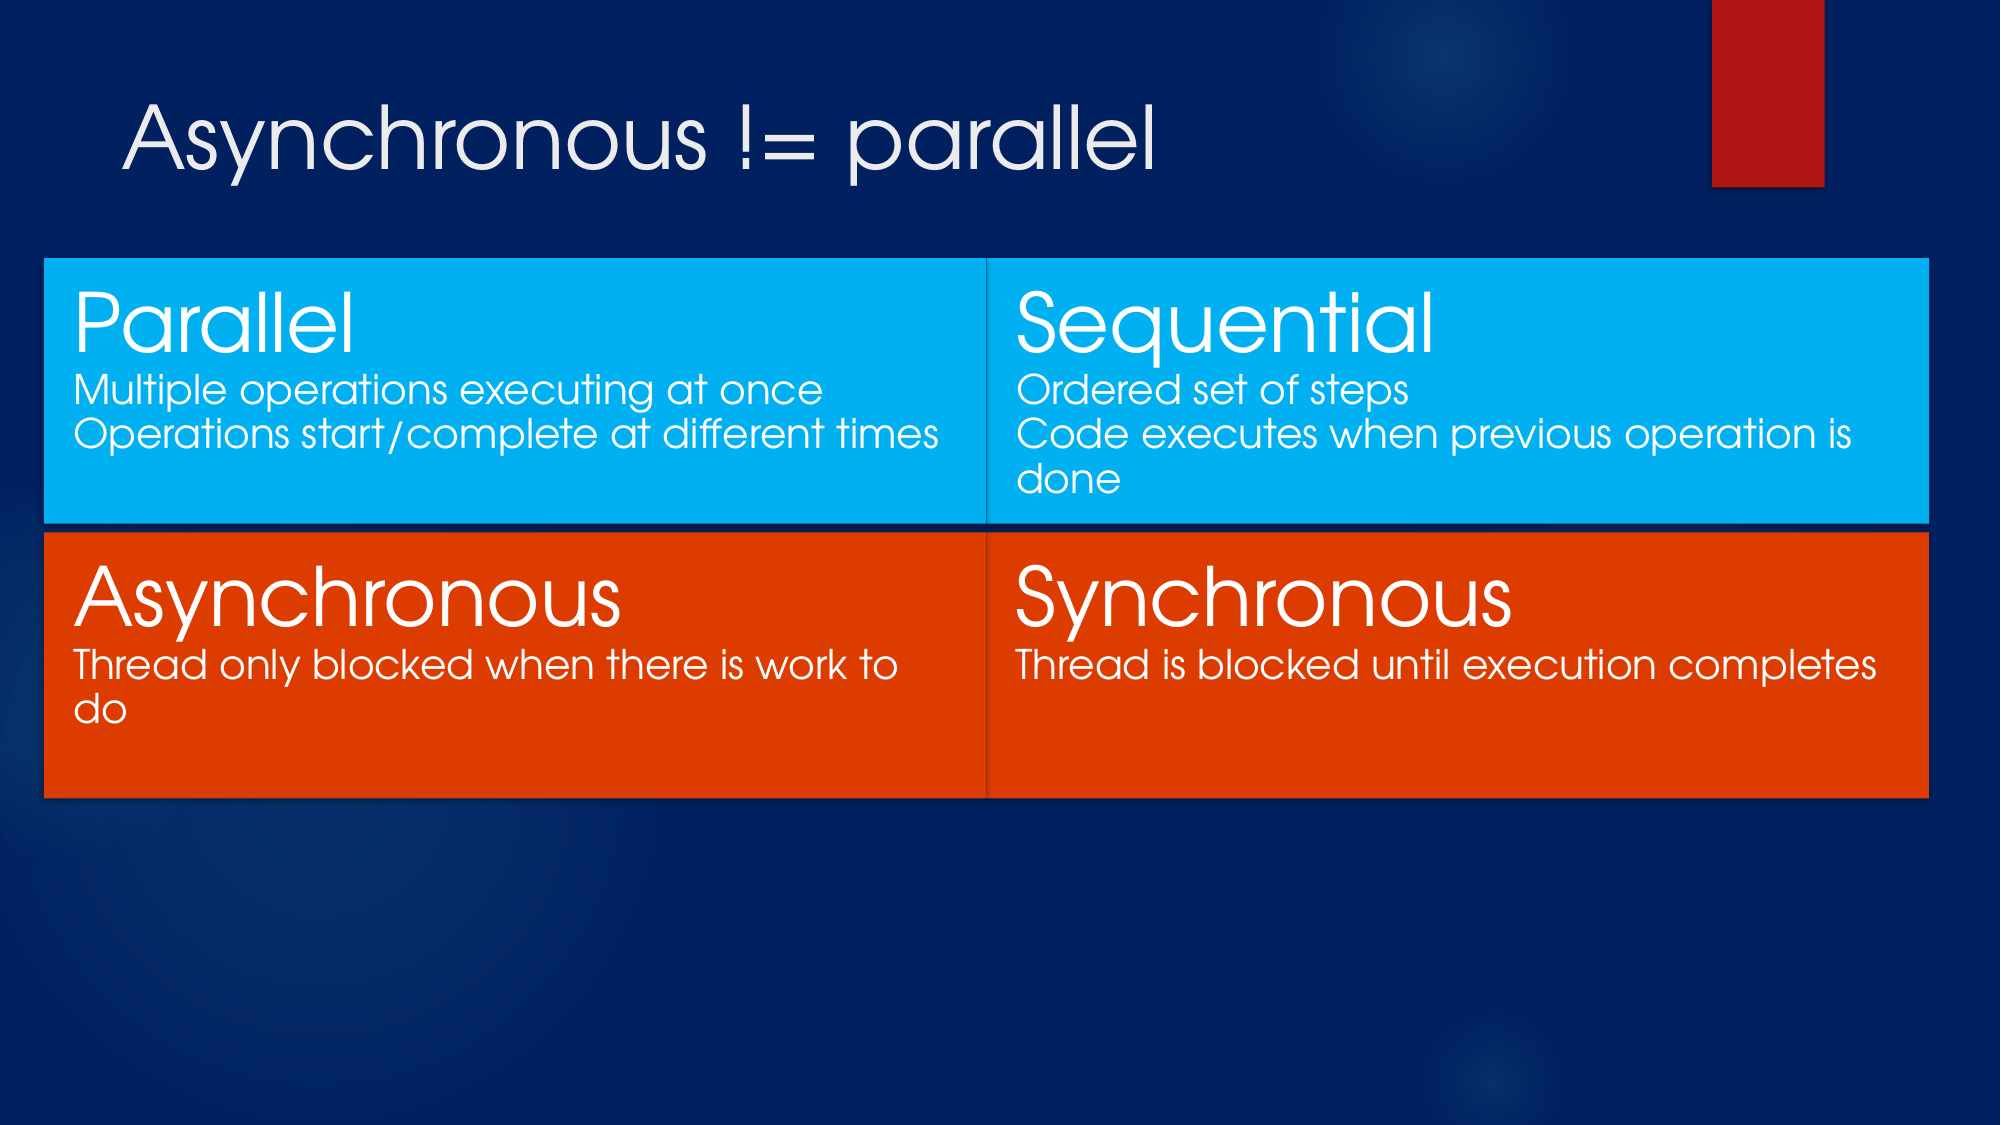

# Asynchronous != parallel
Sequential
Ordered set of steps
Code executes when previous operation is done
Parallel
Multiple operations executing at once
Operations start/complete at different times
Asynchronous
Thread only blocked when there is work to do

Synchronous
Thread is blocked until execution completes